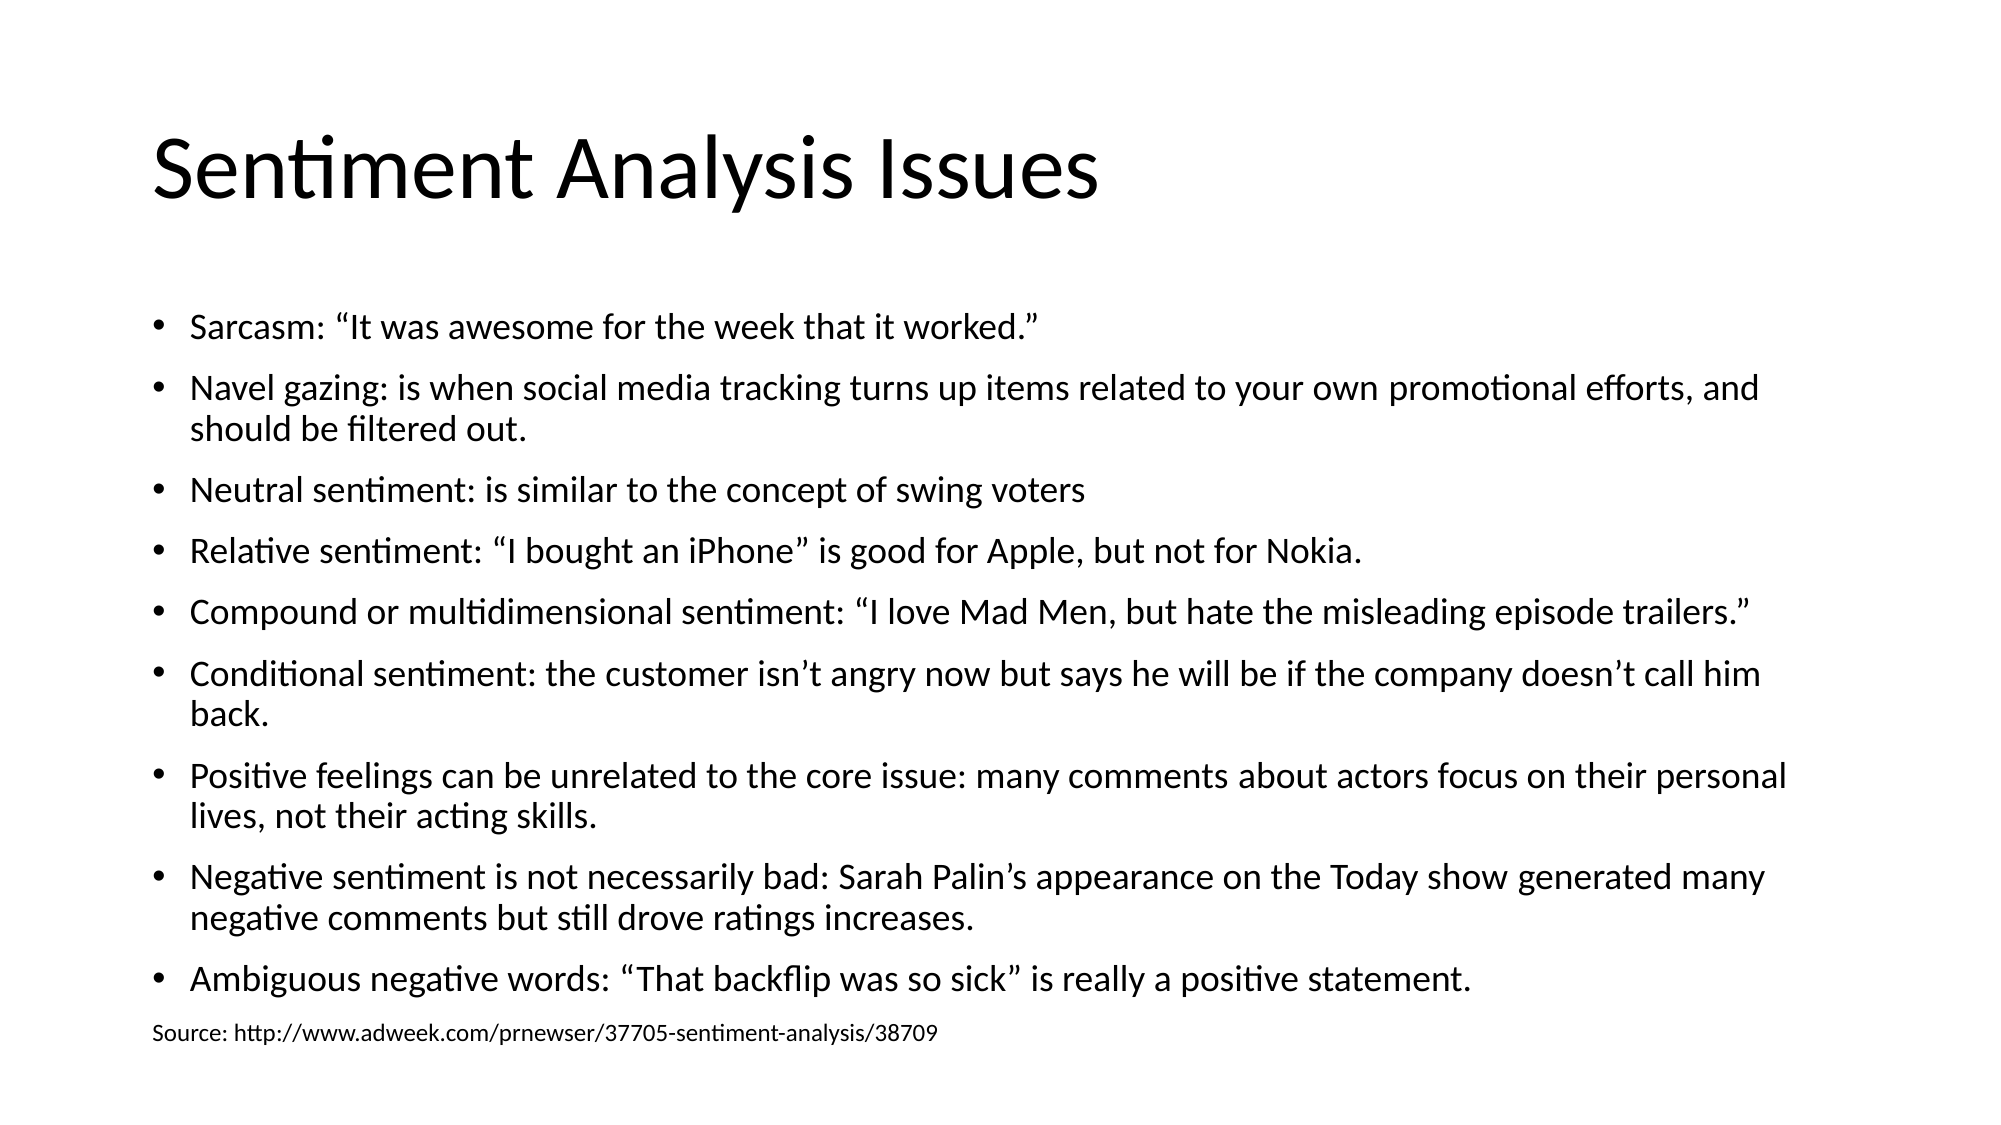

# Sentiment Analysis Issues
Sarcasm: “It was awesome for the week that it worked.”
Navel gazing: is when social media tracking turns up items related to your own promotional efforts, and should be filtered out.
Neutral sentiment: is similar to the concept of swing voters
Relative sentiment: “I bought an iPhone” is good for Apple, but not for Nokia.
Compound or multidimensional sentiment: “I love Mad Men, but hate the misleading episode trailers.”
Conditional sentiment: the customer isn’t angry now but says he will be if the company doesn’t call him back.
Positive feelings can be unrelated to the core issue: many comments about actors focus on their personal lives, not their acting skills.
Negative sentiment is not necessarily bad: Sarah Palin’s appearance on the Today show generated many negative comments but still drove ratings increases.
Ambiguous negative words: “That backflip was so sick” is really a positive statement.
Source: http://www.adweek.com/prnewser/37705-sentiment-analysis/38709